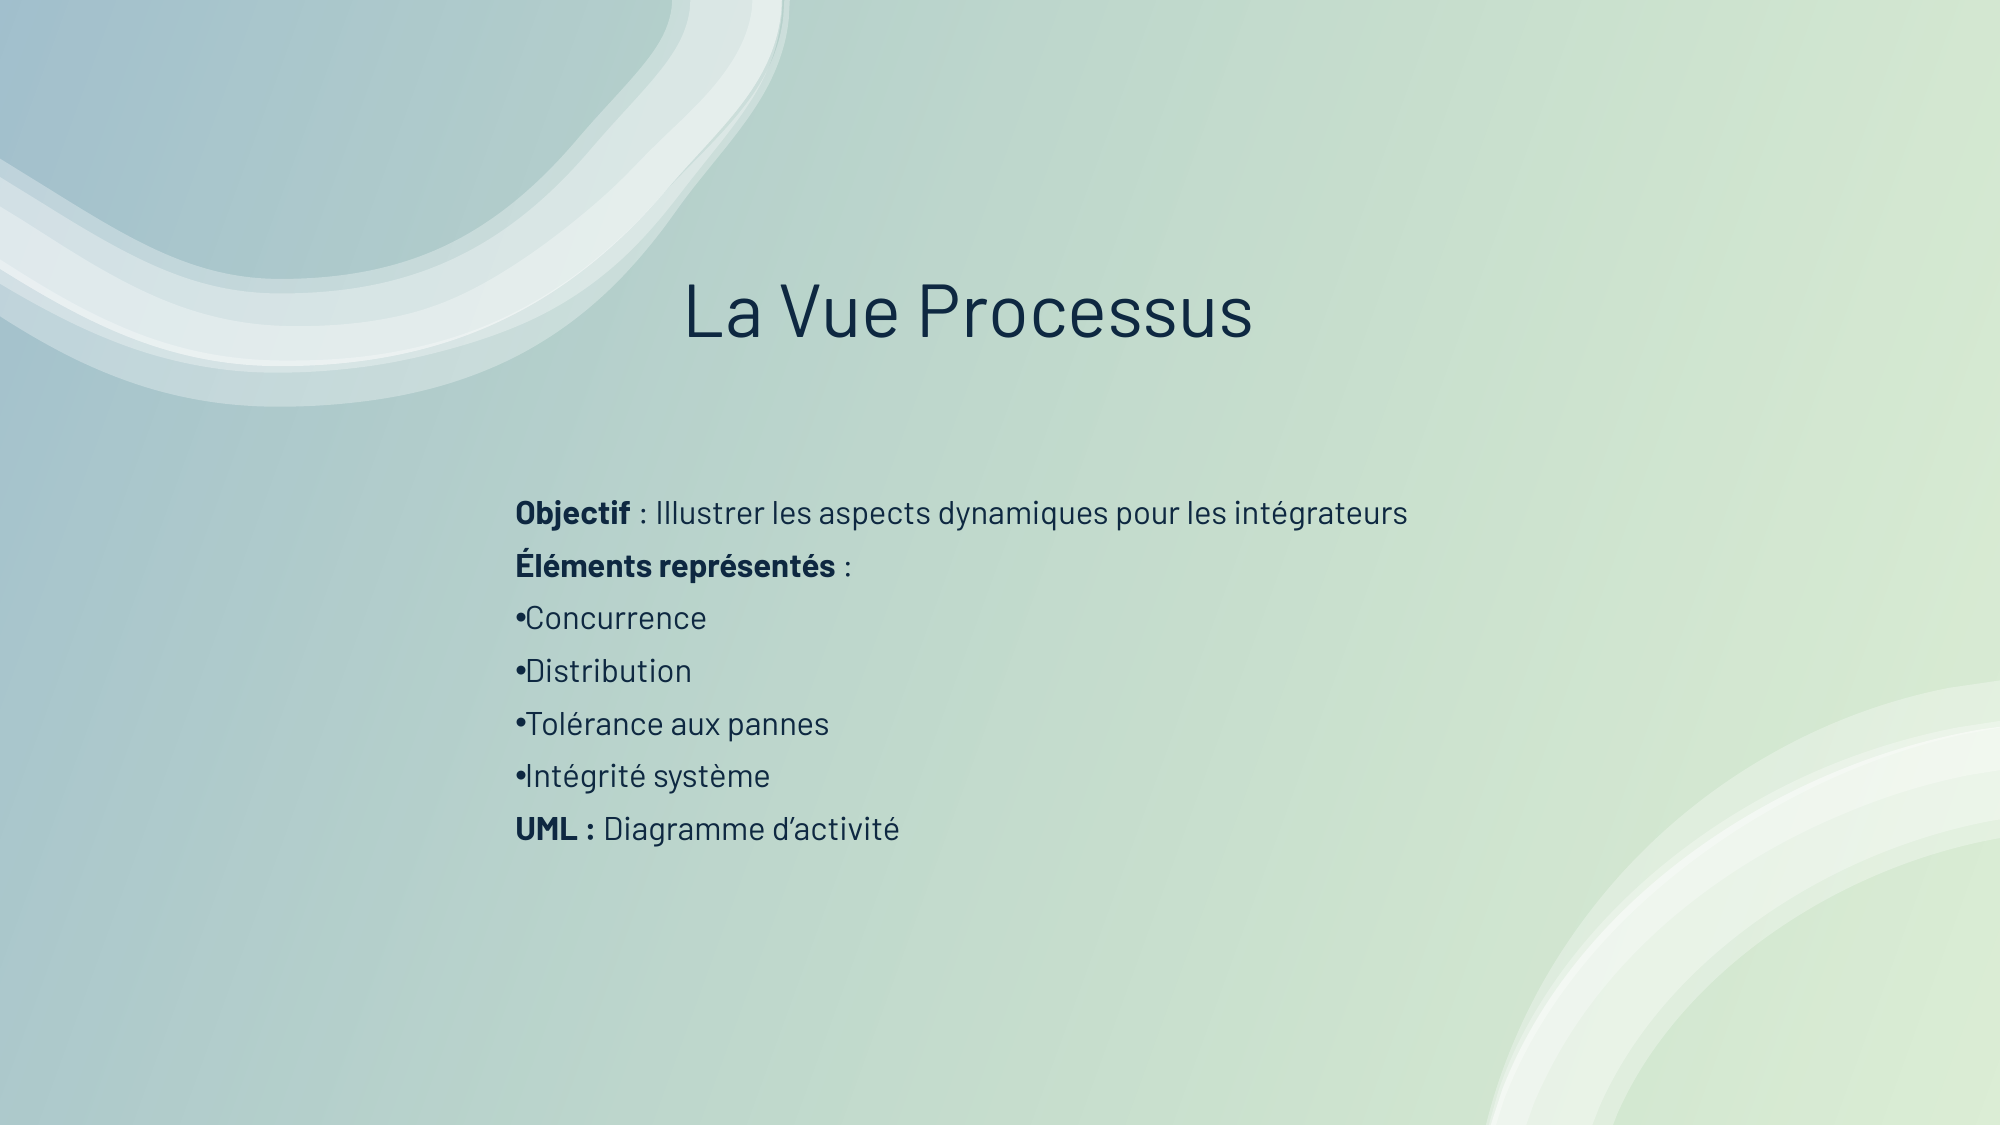

# La Vue Processus
Objectif : Illustrer les aspects dynamiques pour les intégrateurs
Éléments représentés :
Concurrence
Distribution
Tolérance aux pannes
Intégrité système
UML : Diagramme d’activité